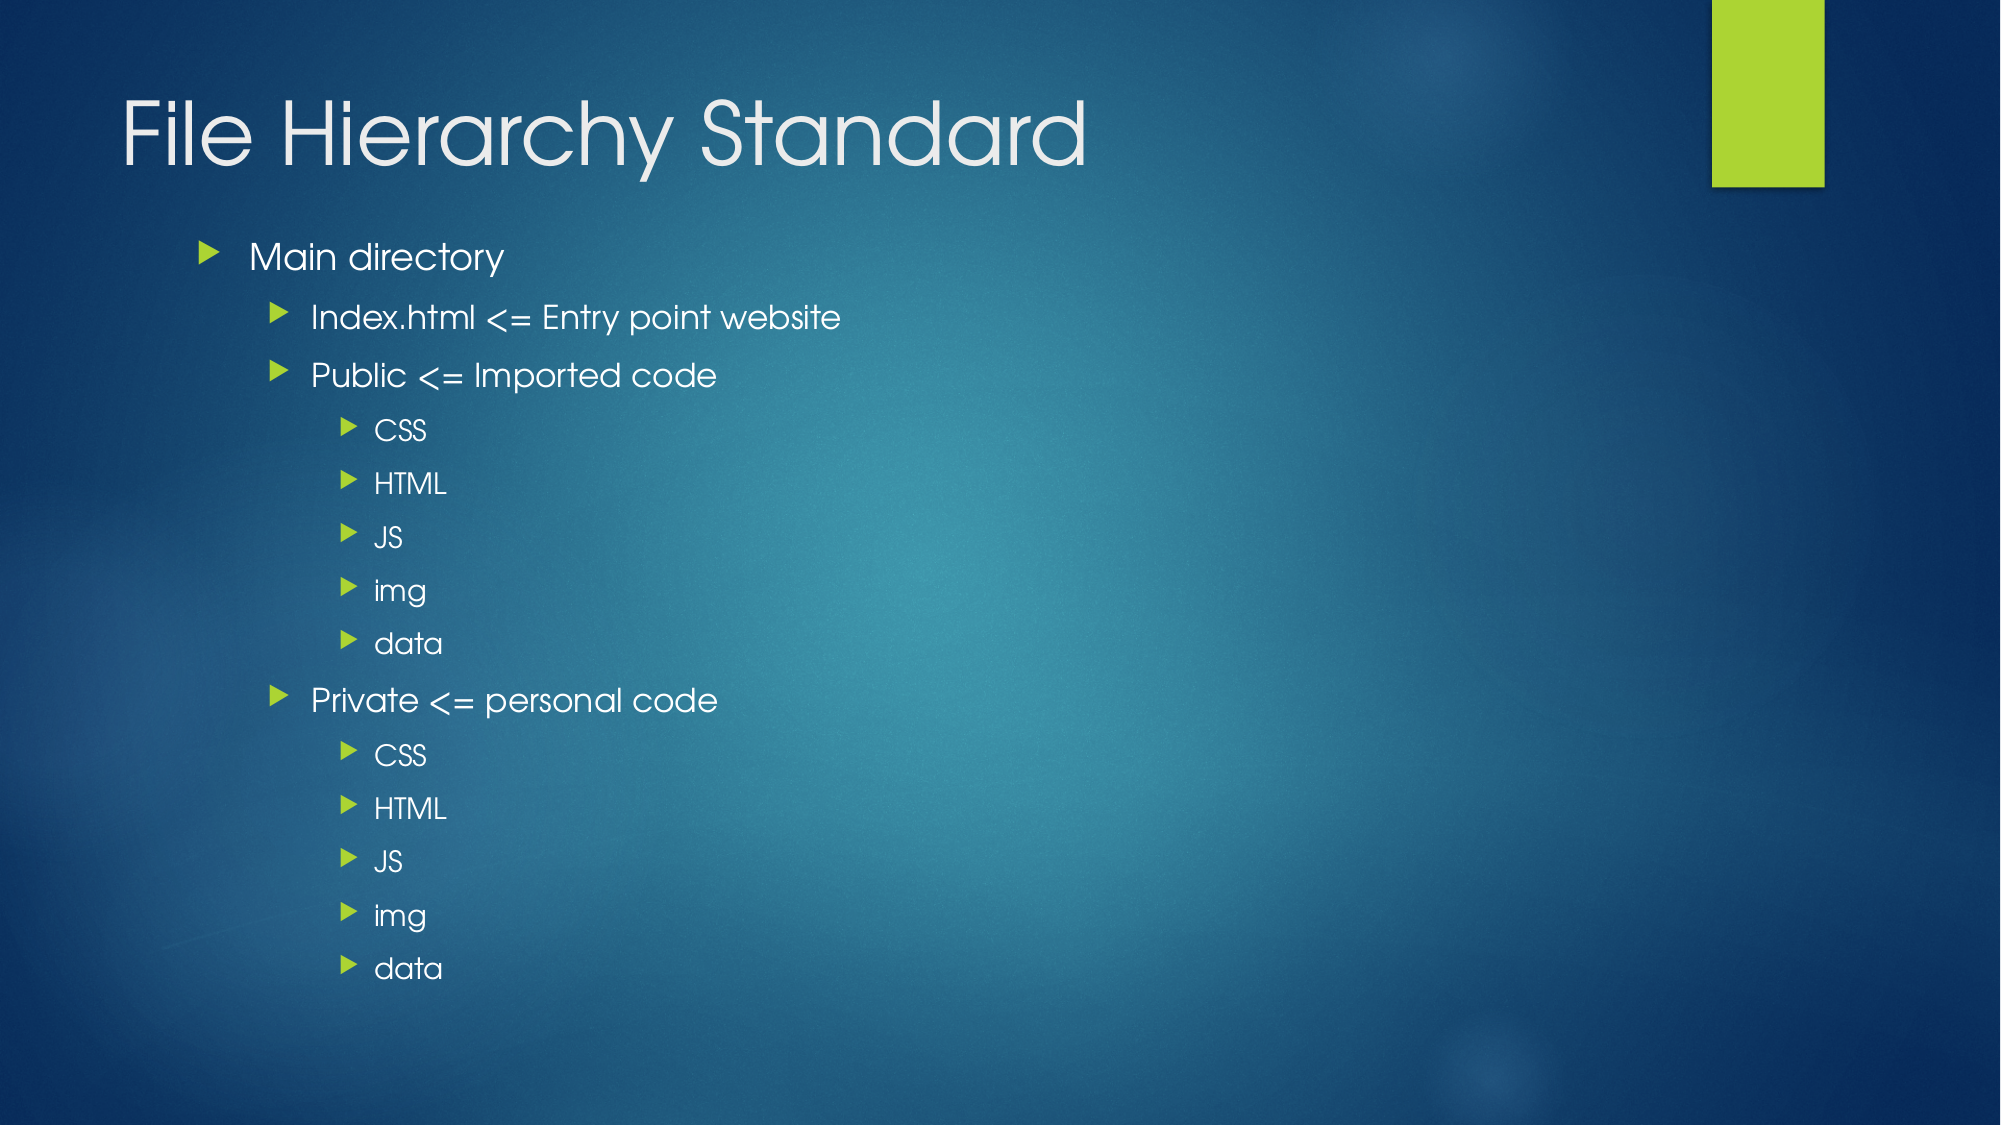

# File Hierarchy Standard
Main directory
Index.html <= Entry point website
Public <= Imported code
CSS
HTML
JS
img
data
Private <= personal code
CSS
HTML
JS
img
data